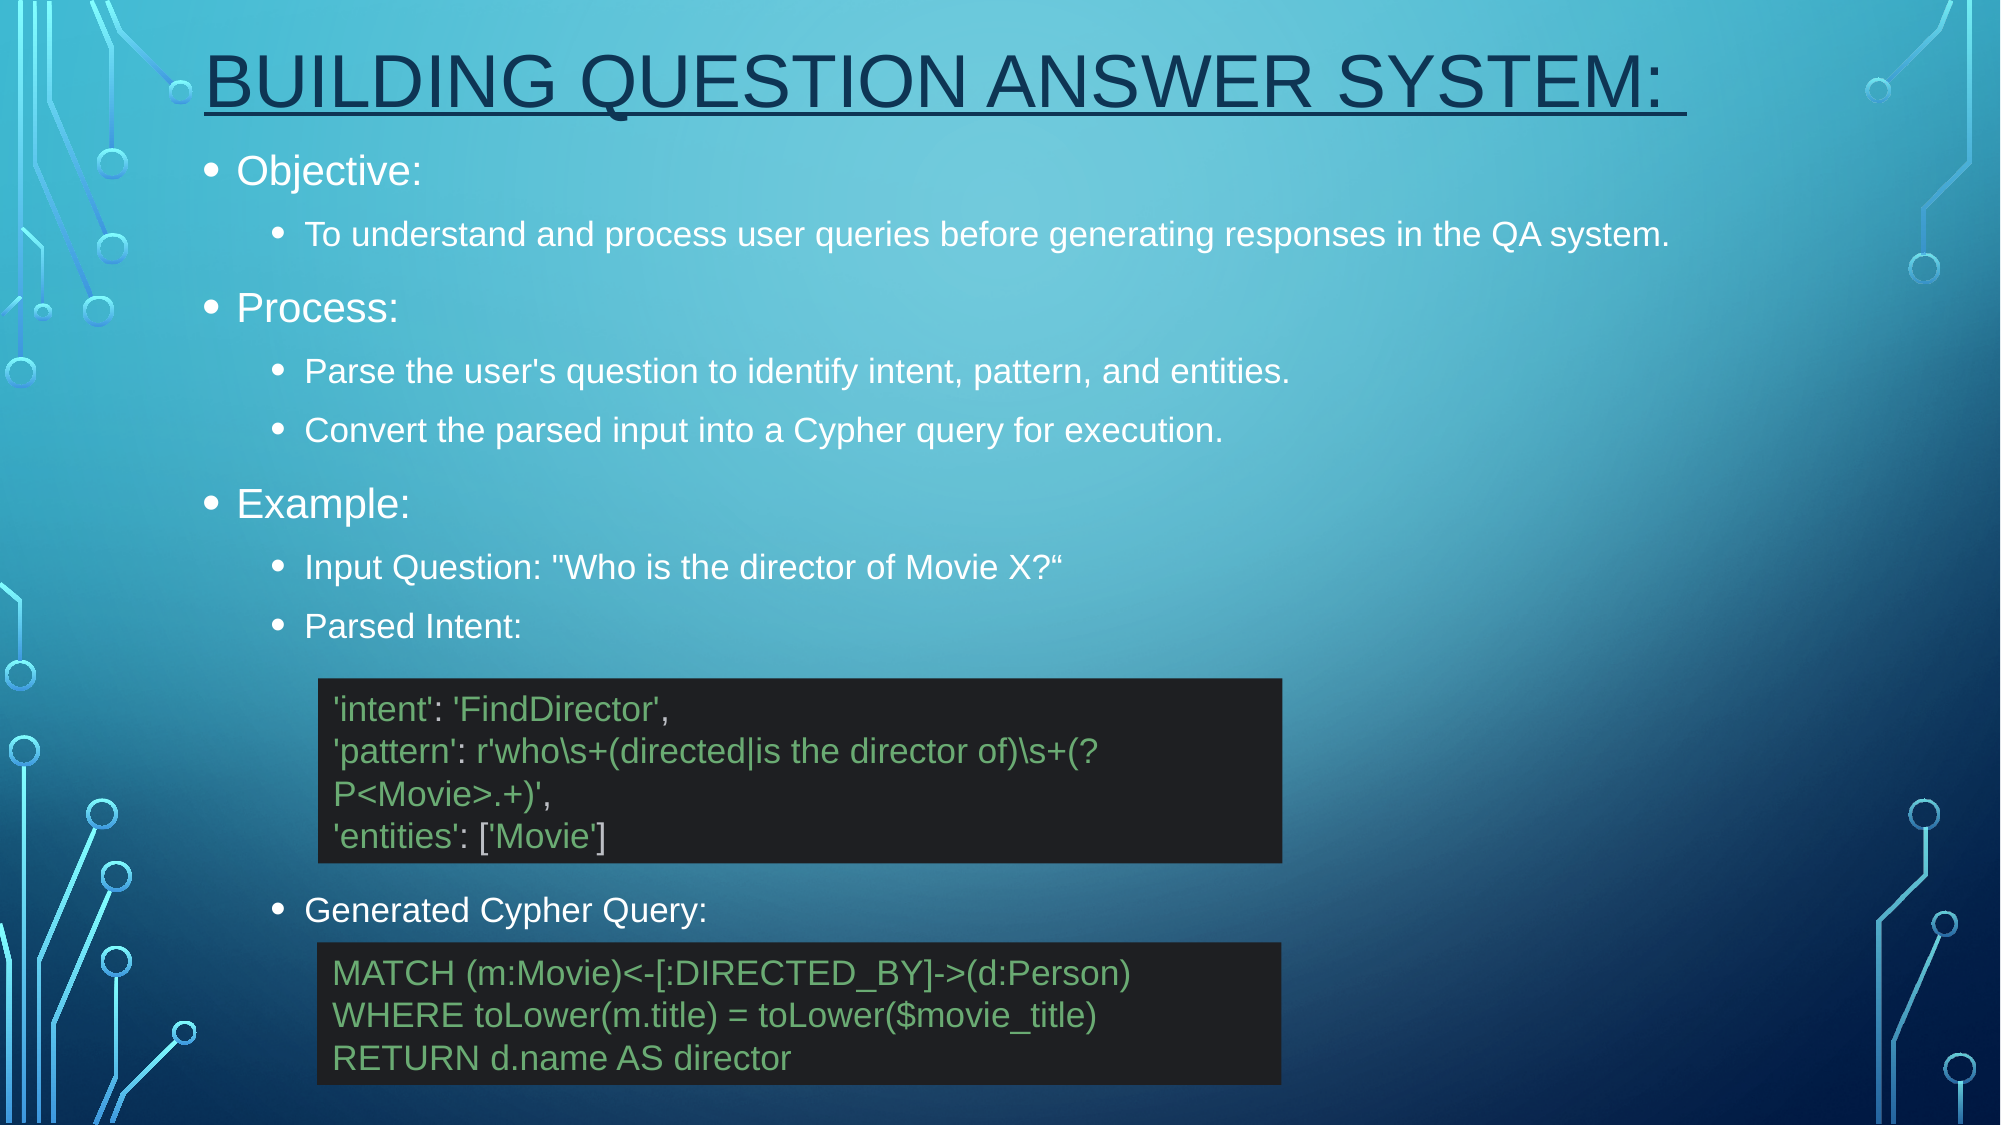

# Building Question answer system:
Objective:
To understand and process user queries before generating responses in the QA system.
Process:
Parse the user's question to identify intent, pattern, and entities.
Convert the parsed input into a Cypher query for execution.
Example:
Input Question: "Who is the director of Movie X?“
Parsed Intent:

Generated Cypher Query:

'intent': 'FindDirector',
'pattern': r'who\s+(directed|is the director of)\s+(?P<Movie>.+)',
'entities': ['Movie']
MATCH (m:Movie)<-[:DIRECTED_BY]->(d:Person)
WHERE toLower(m.title) = toLower($movie_title)
RETURN d.name AS director